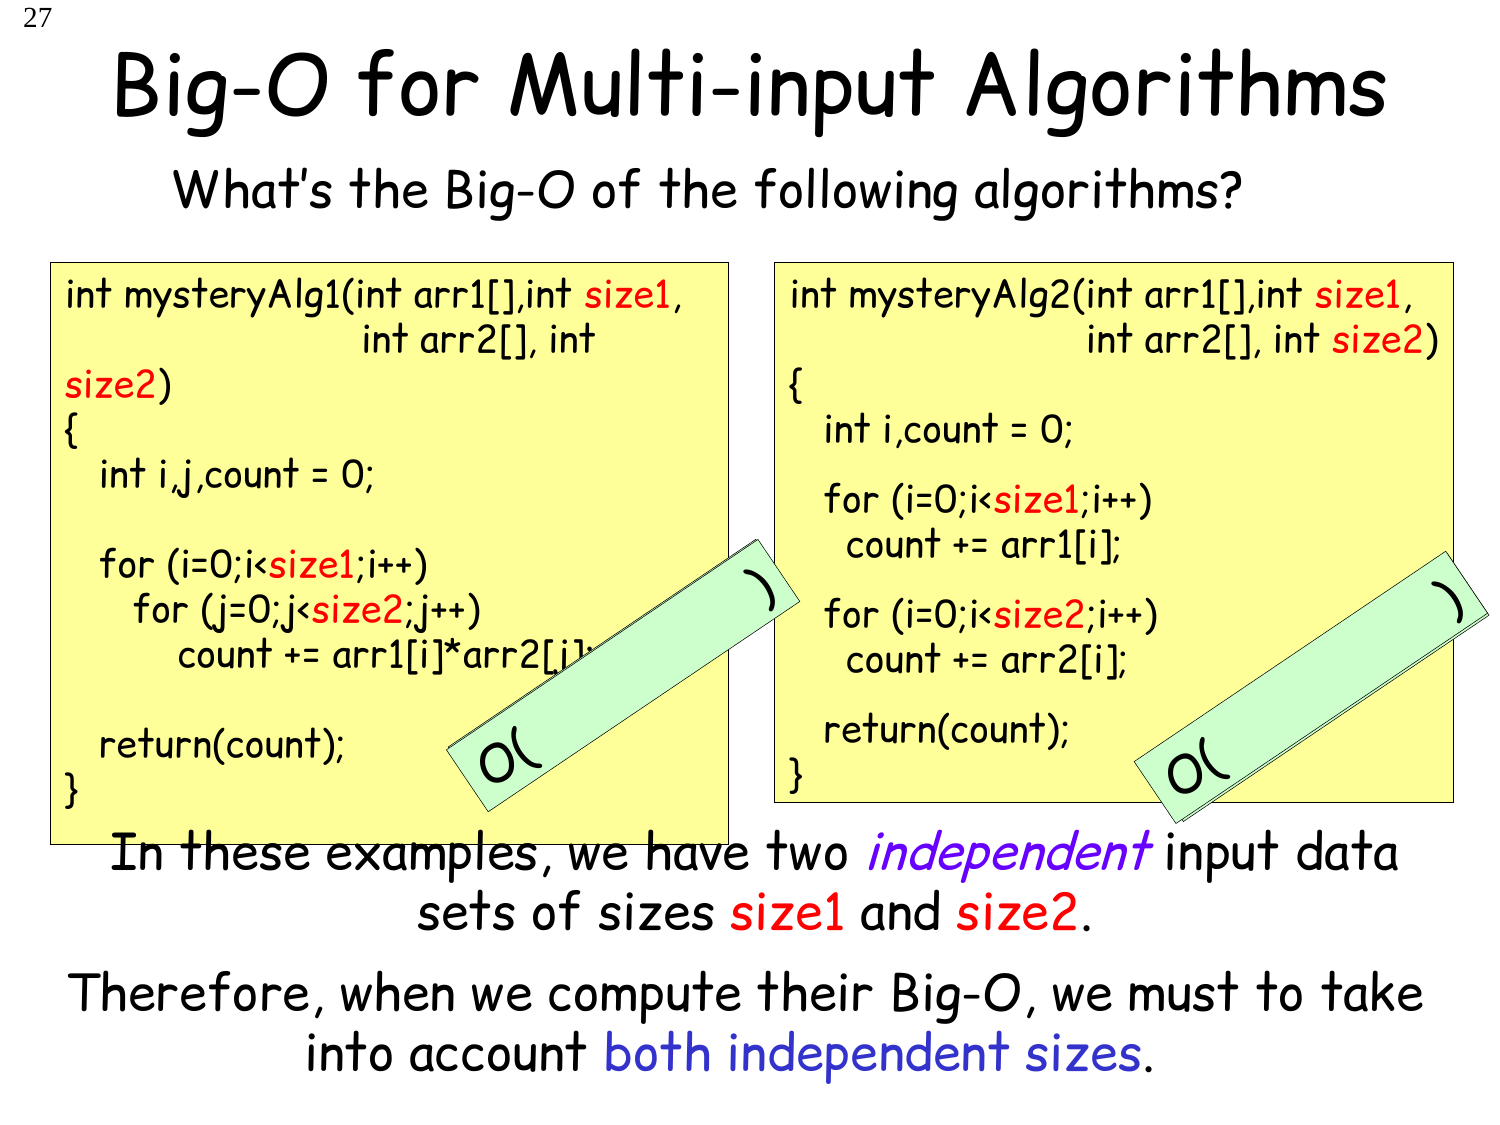

# Big-O for Multi-input Algorithms
27
What’s the Big-O of the following algorithms?
int mysteryAlg1(int arr1[],int size1,
	             int arr2[], int size2)
{
   int i,j,count = 0;

   for (i=0;i<size1;i++)
      for (j=0;j<size2;j++)
          count += arr1[i]*arr2[j];

   return(count);
}

int mysteryAlg2(int arr1[],int size1,
	             int arr2[], int size2)
{
   int i,count = 0;

   for (i=0;i<size1;i++)
     count += arr1[i];

   for (i=0;i<size2;i++)
     count += arr2[i];

   return(count);
}
O(size1*size2)
O(                  )
O(                  )
O(size1+size2)
In these examples, we have two independent input data sets of sizes size1 and size2.
Therefore, when we compute their Big-O, we must to take into account both independent sizes.